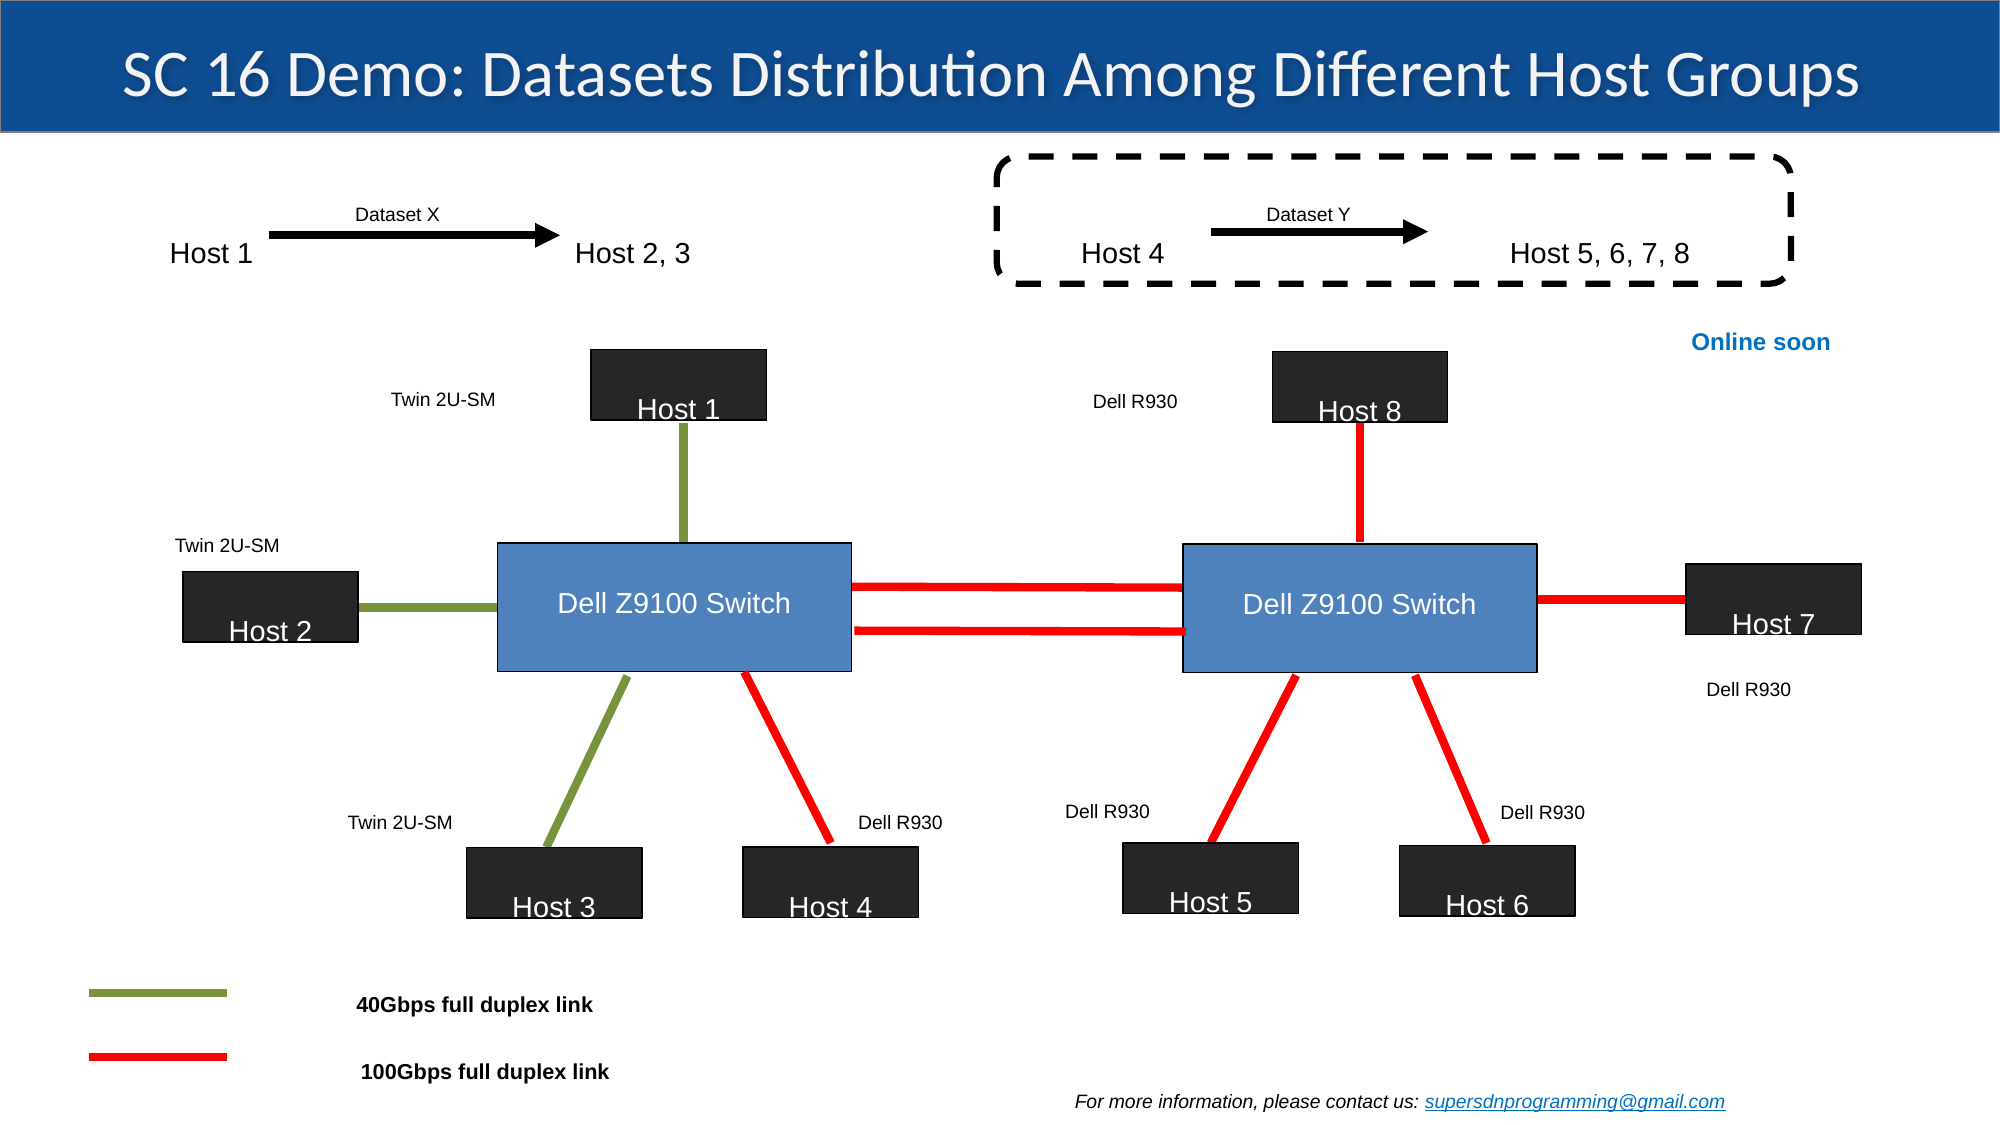

# SC 16 Demo: Datasets Distribution Among Different Host Groups

Dataset X
Dataset Y
Host 1
Host 2, 3
Host 4
Host 5, 6, 7, 8
Online soon
Host 1
Host 8
Twin 2U-SM
Dell R930
Twin 2U-SM
Dell Z9100 Switch
Dell Z9100 Switch
Host 7
Host 2
Dell R930
Dell R930
Dell R930
Twin 2U-SM
Dell R930
Host 5
Host 6
Host 4
Host 3
40Gbps full duplex link
100Gbps full duplex link
For more information, please contact us: supersdnprogramming@gmail.com